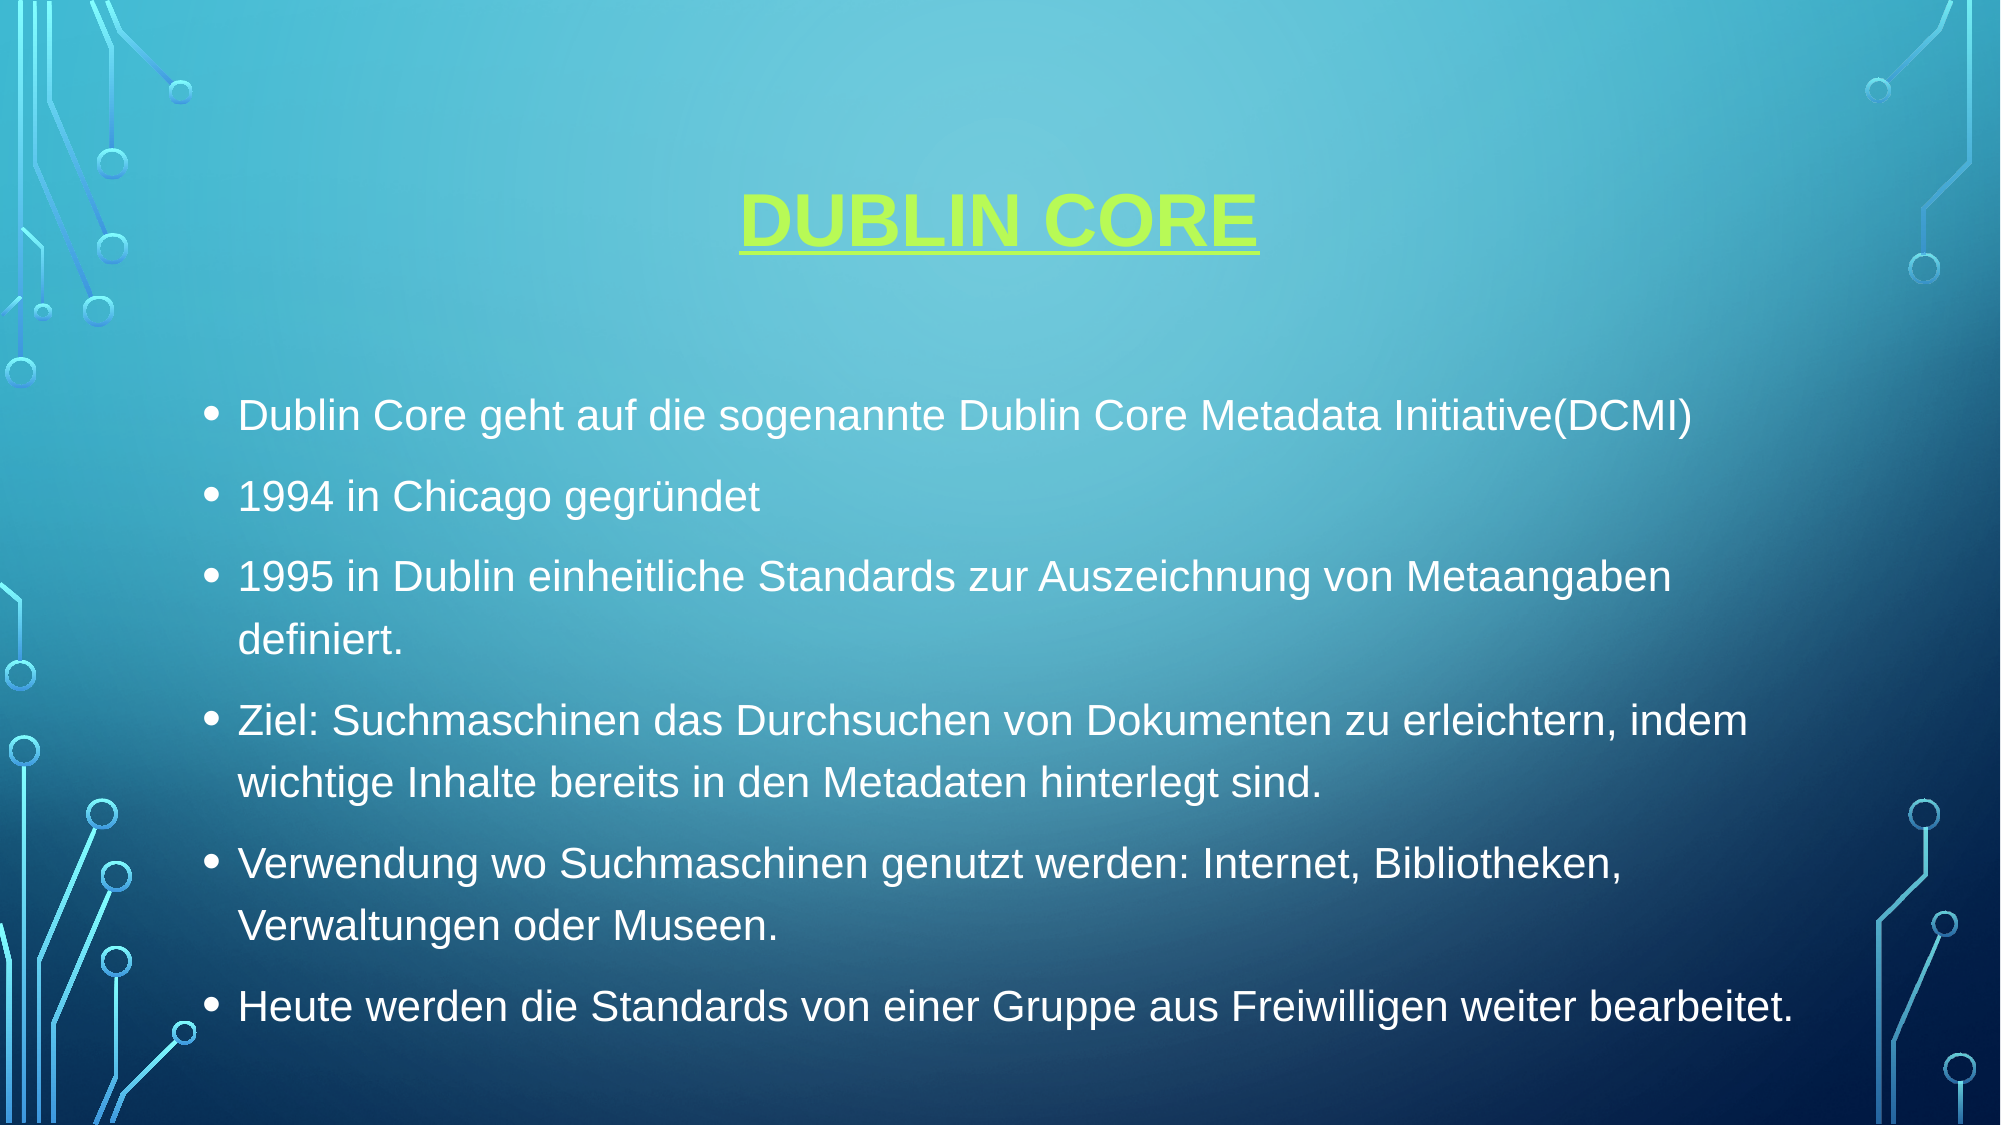

# Dublin Core
Dublin Core geht auf die sogenannte Dublin Core Metadata Initiative(DCMI)
1994 in Chicago gegründet
1995 in Dublin einheitliche Standards zur Auszeichnung von Metaangaben definiert.
Ziel: Suchmaschinen das Durchsuchen von Dokumenten zu erleichtern, indem wichtige Inhalte bereits in den Metadaten hinterlegt sind.
Verwendung wo Suchmaschinen genutzt werden: Internet, Bibliotheken, Verwaltungen oder Museen.
Heute werden die Standards von einer Gruppe aus Freiwilligen weiter bearbeitet.